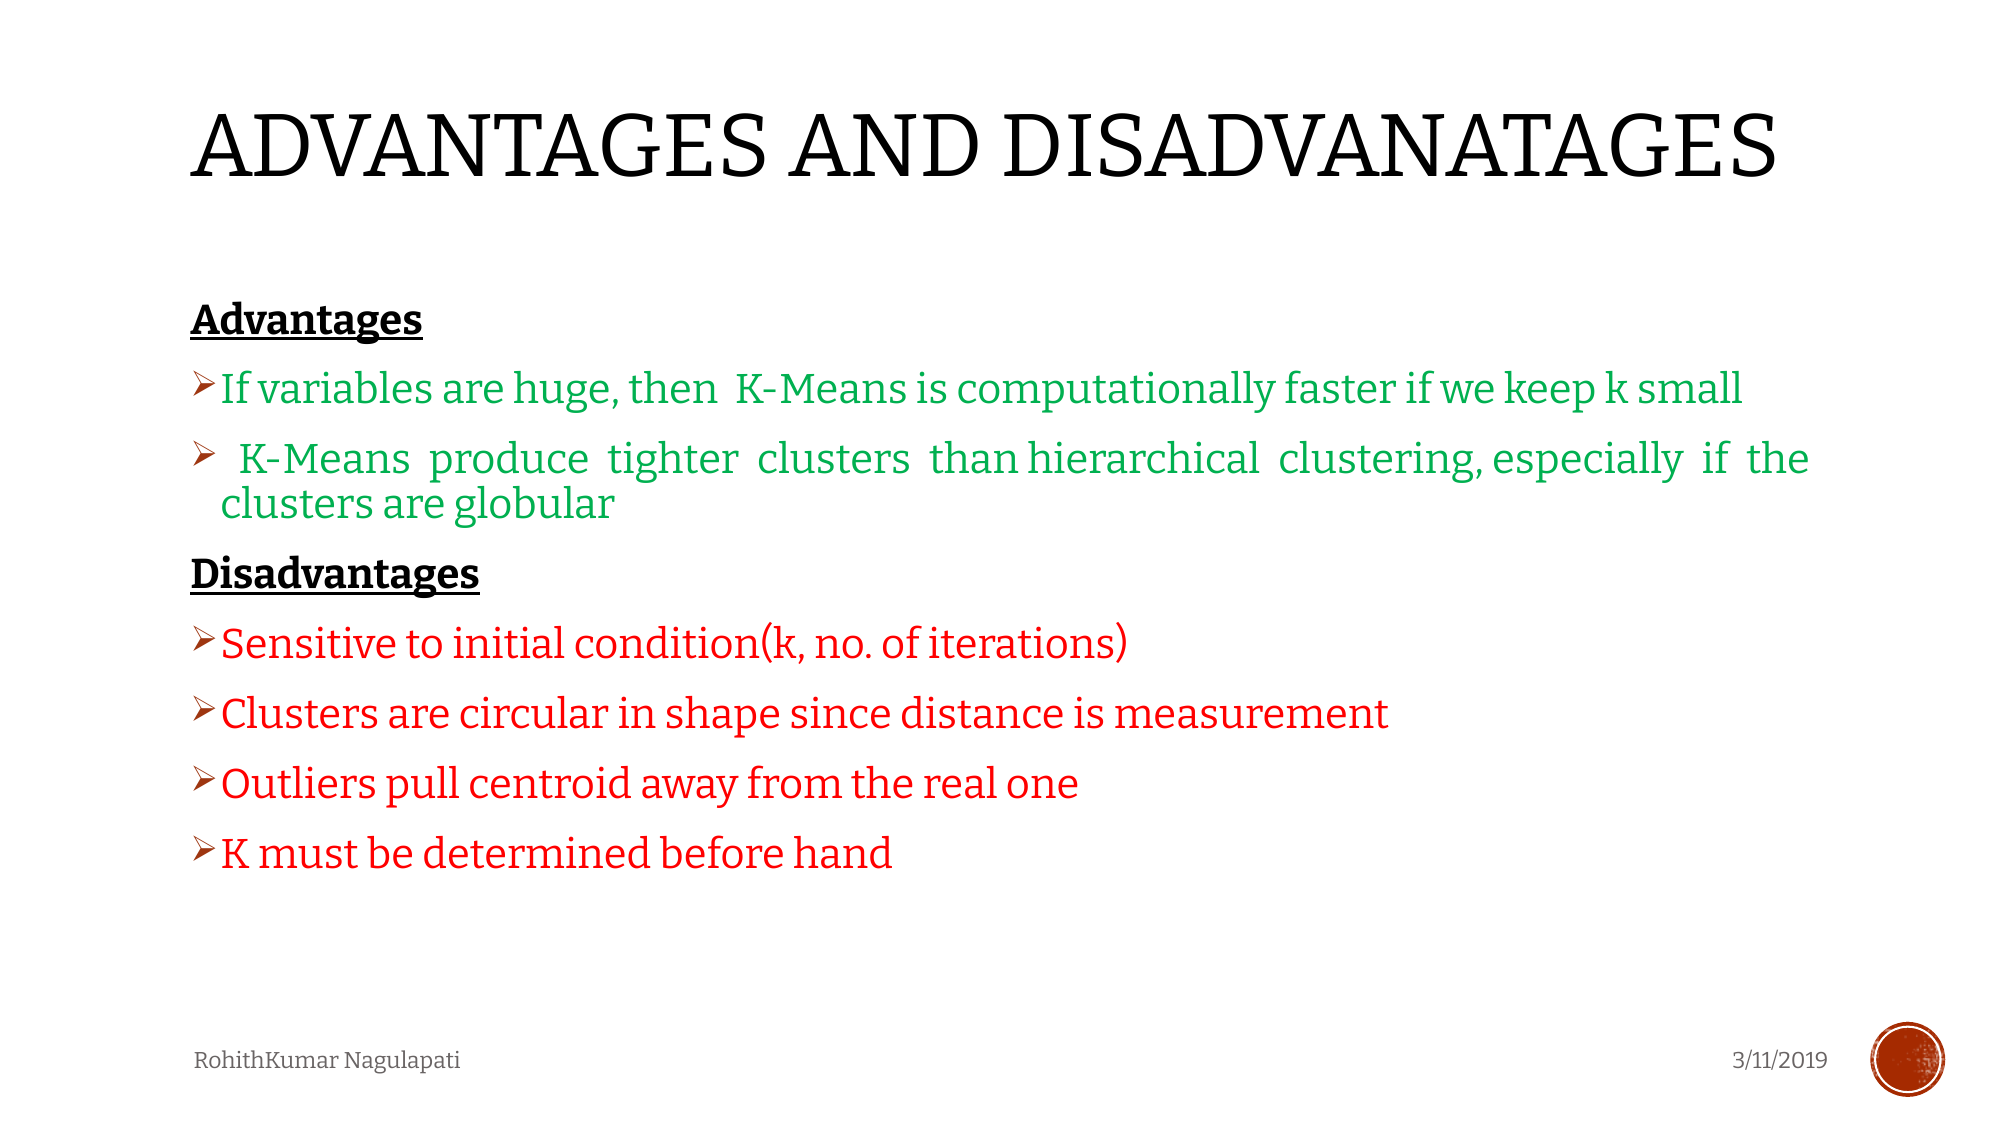

# ADVANTAGES and DISADVANATAGES

Advantages
If variables are huge, then  K-Means is computationally faster if we keep k small
 K-Means produce tighter clusters than hierarchical clustering, especially if the clusters are globular
Disadvantages
Sensitive to initial condition(k, no. of iterations)
Clusters are circular in shape since distance is measurement
Outliers pull centroid away from the real one
K must be determined before hand

RohithKumar Nagulapati
3/11/2019